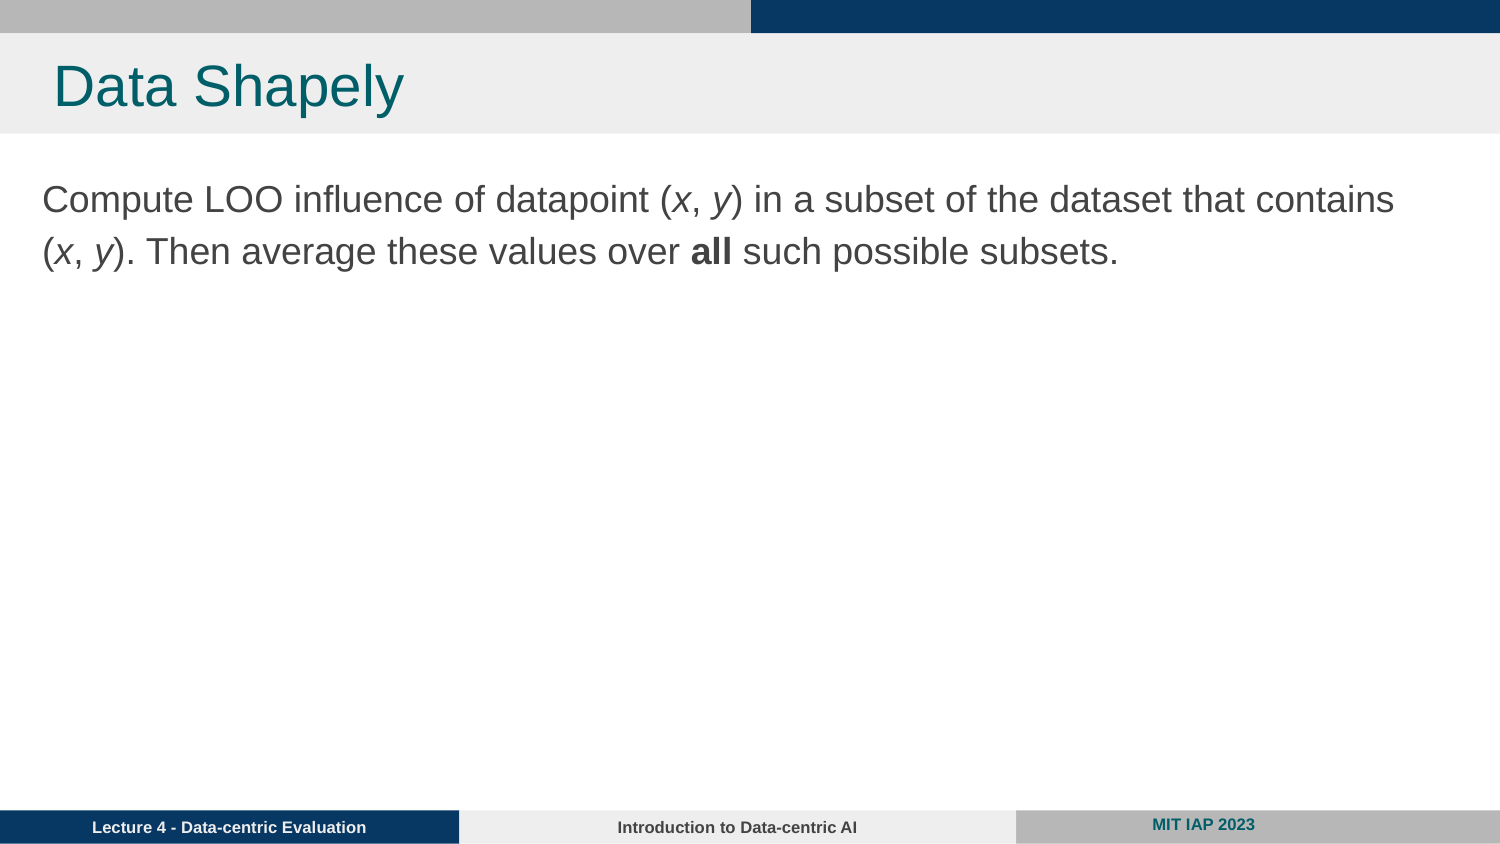

# Data Shapely

Compute LOO influence of datapoint (x, y) in a subset of the dataset that contains (x, y). Then average these values over all such possible subsets.